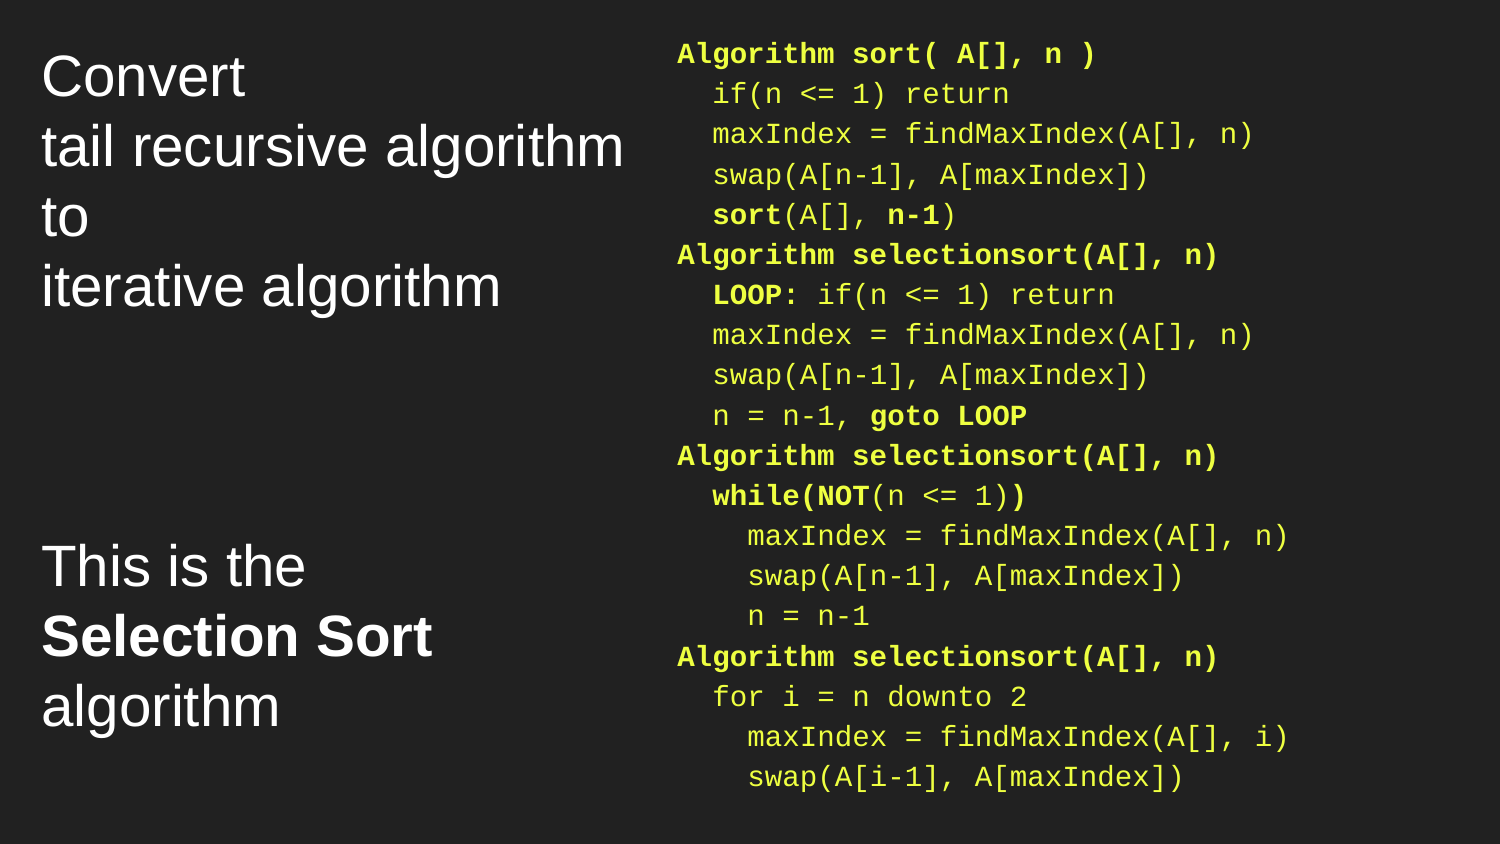

Algorithm sort( A[], n )
  if(n <= 1) return
  maxIndex = findMaxIndex(A[], n)
  swap(A[n-1], A[maxIndex])
  sort(A[], n-1)
Algorithm selectionsort(A[], n)
  LOOP: if(n <= 1) return
  maxIndex = findMaxIndex(A[], n)
  swap(A[n-1], A[maxIndex])
  n = n-1, goto LOOP
Algorithm selectionsort(A[], n)
  while(NOT(n <= 1))
    maxIndex = findMaxIndex(A[], n)
    swap(A[n-1], A[maxIndex])
    n = n-1
Algorithm selectionsort(A[], n)
  for i = n downto 2
    maxIndex = findMaxIndex(A[], i)
    swap(A[i-1], A[maxIndex])
# Convert
tail recursive algorithm
to
iterative algorithm

This is the
Selection Sort algorithm